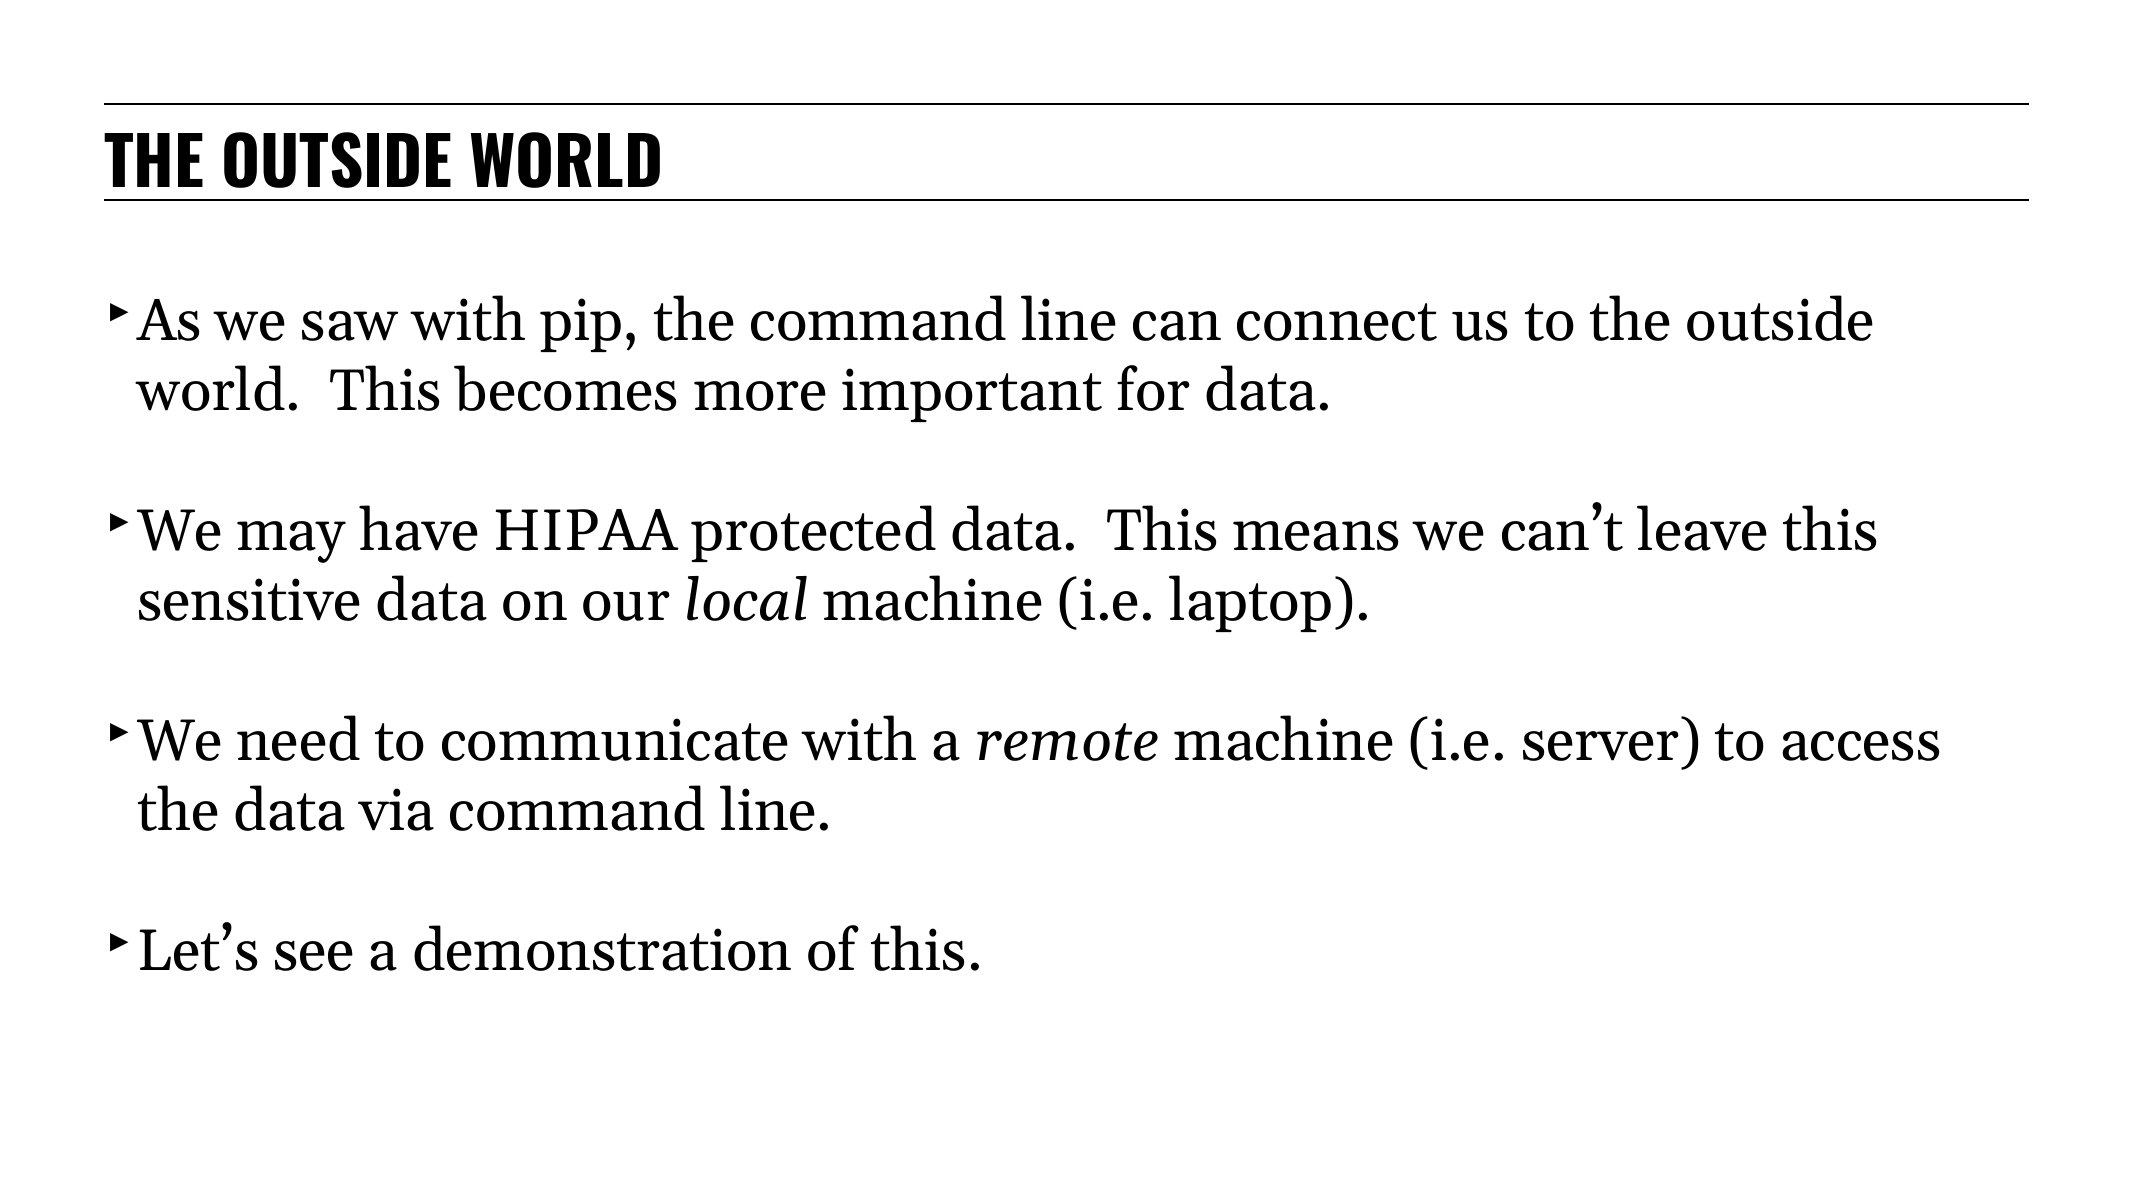

THE OUTSIDE WORLD

As we saw with pip, the command line can connect us to the outside world.  This becomes more important for data.

We may have HIPAA protected data.  This means we can’t leave this sensitive data on our local machine (i.e. laptop).

We need to communicate with a remote machine (i.e. server) to access the data via command line.

Let’s see a demonstration of this.